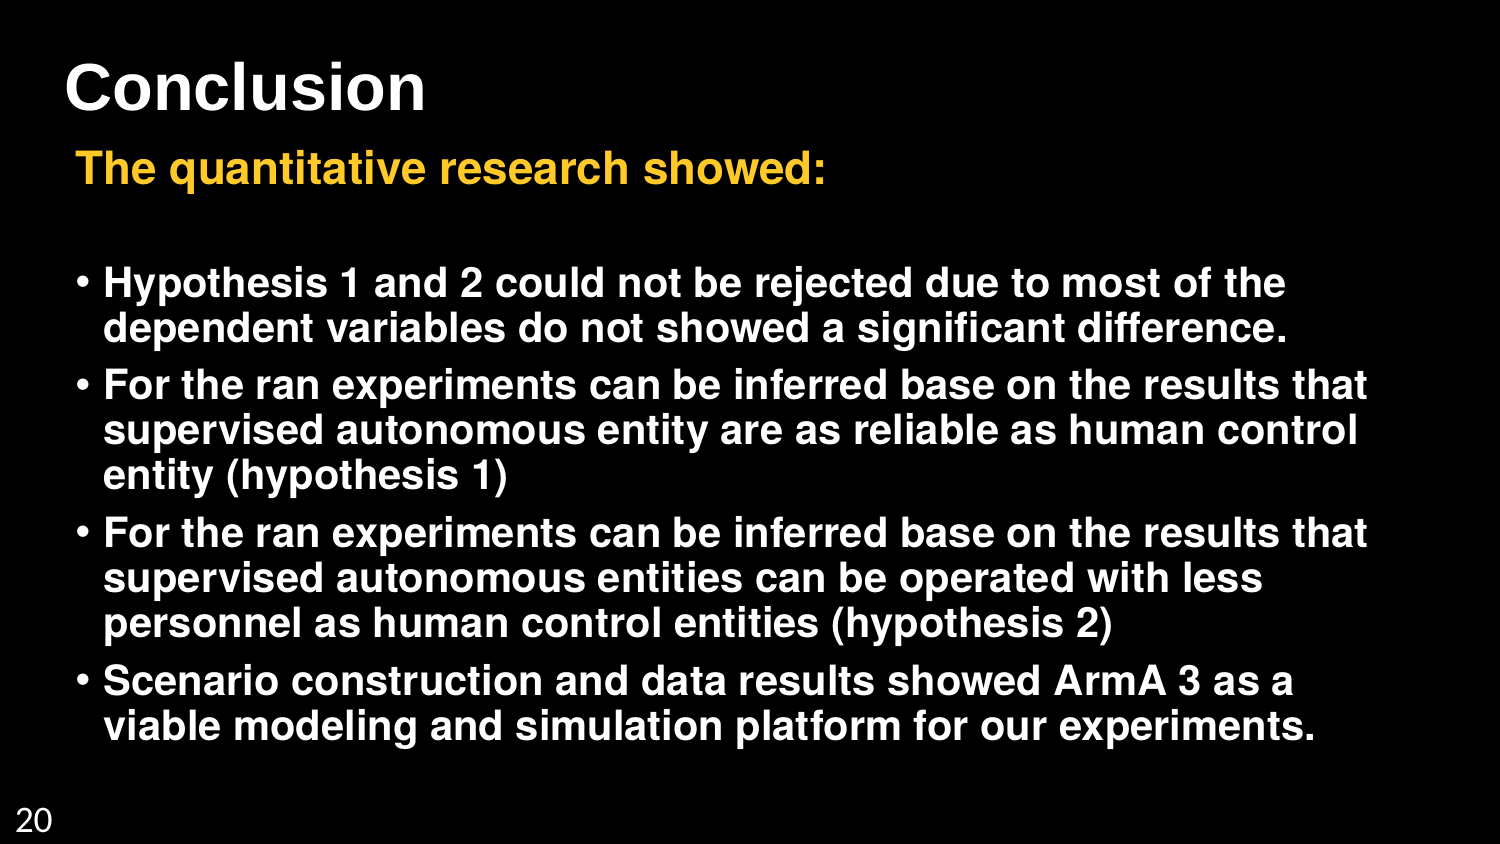

Conclusion
The quantitative research showed:
Hypothesis 1 and 2 could not be rejected due to most of the dependent variables do not showed a significant difference.
For the ran experiments can be inferred base on the results that supervised autonomous entity are as reliable as human control entity (hypothesis 1)
For the ran experiments can be inferred base on the results that supervised autonomous entities can be operated with less personnel as human control entities (hypothesis 2)
Scenario construction and data results showed ArmA 3 as a viable modeling and simulation platform for our experiments.

20